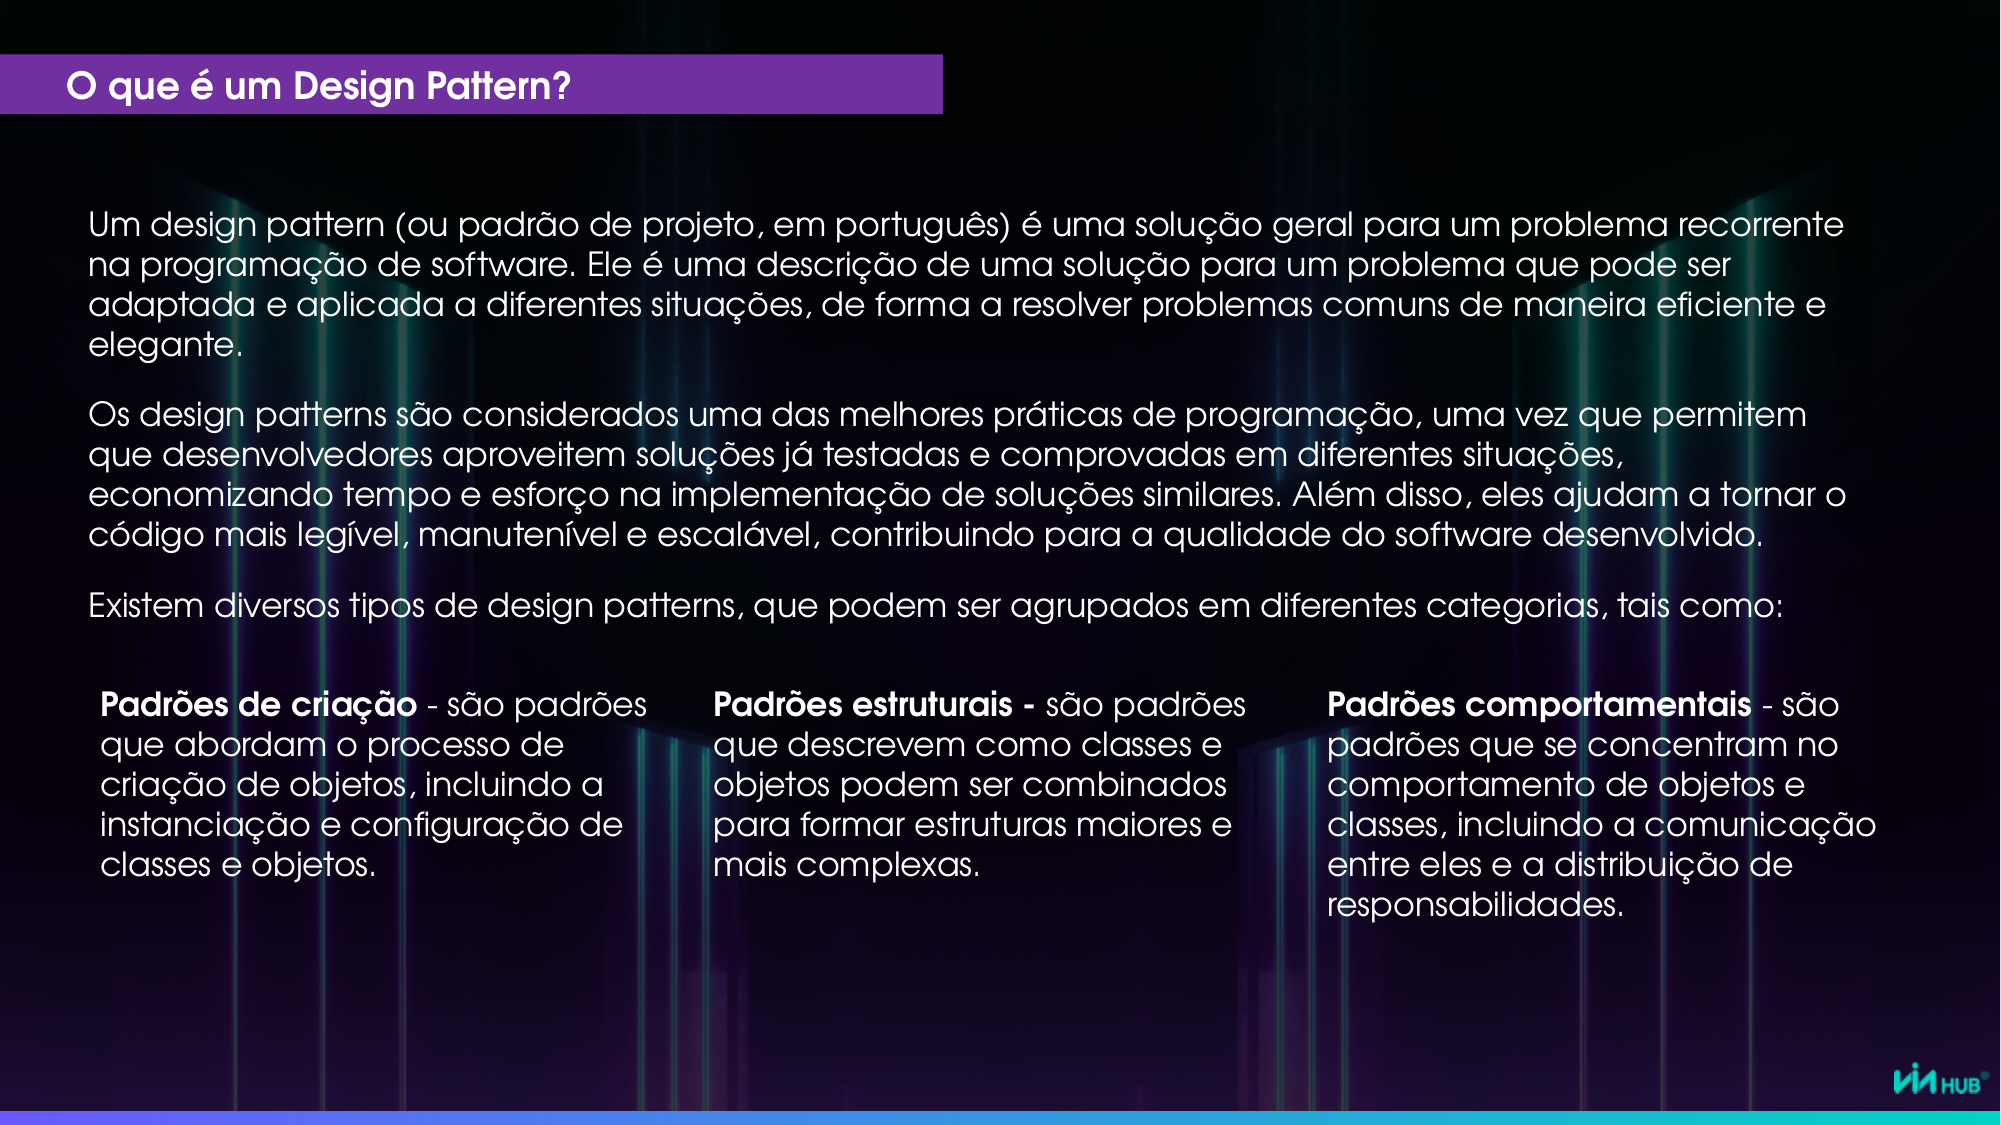

O que é um Design Pattern?
Um design pattern (ou padrão de projeto, em português) é uma solução geral para um problema recorrente na programação de software. Ele é uma descrição de uma solução para um problema que pode ser adaptada e aplicada a diferentes situações, de forma a resolver problemas comuns de maneira eficiente e elegante.
Os design patterns são considerados uma das melhores práticas de programação, uma vez que permitem que desenvolvedores aproveitem soluções já testadas e comprovadas em diferentes situações, economizando tempo e esforço na implementação de soluções similares. Além disso, eles ajudam a tornar o código mais legível, manutenível e escalável, contribuindo para a qualidade do software desenvolvido.

Existem diversos tipos de design patterns, que podem ser agrupados em diferentes categorias, tais como:
Padrões comportamentais - são padrões que se concentram no comportamento de objetos e classes, incluindo a comunicação entre eles e a distribuição de responsabilidades.
Padrões estruturais - são padrões que descrevem como classes e objetos podem ser combinados para formar estruturas maiores e mais complexas.
Padrões de criação - são padrões que abordam o processo de criação de objetos, incluindo a instanciação e configuração de classes e objetos.